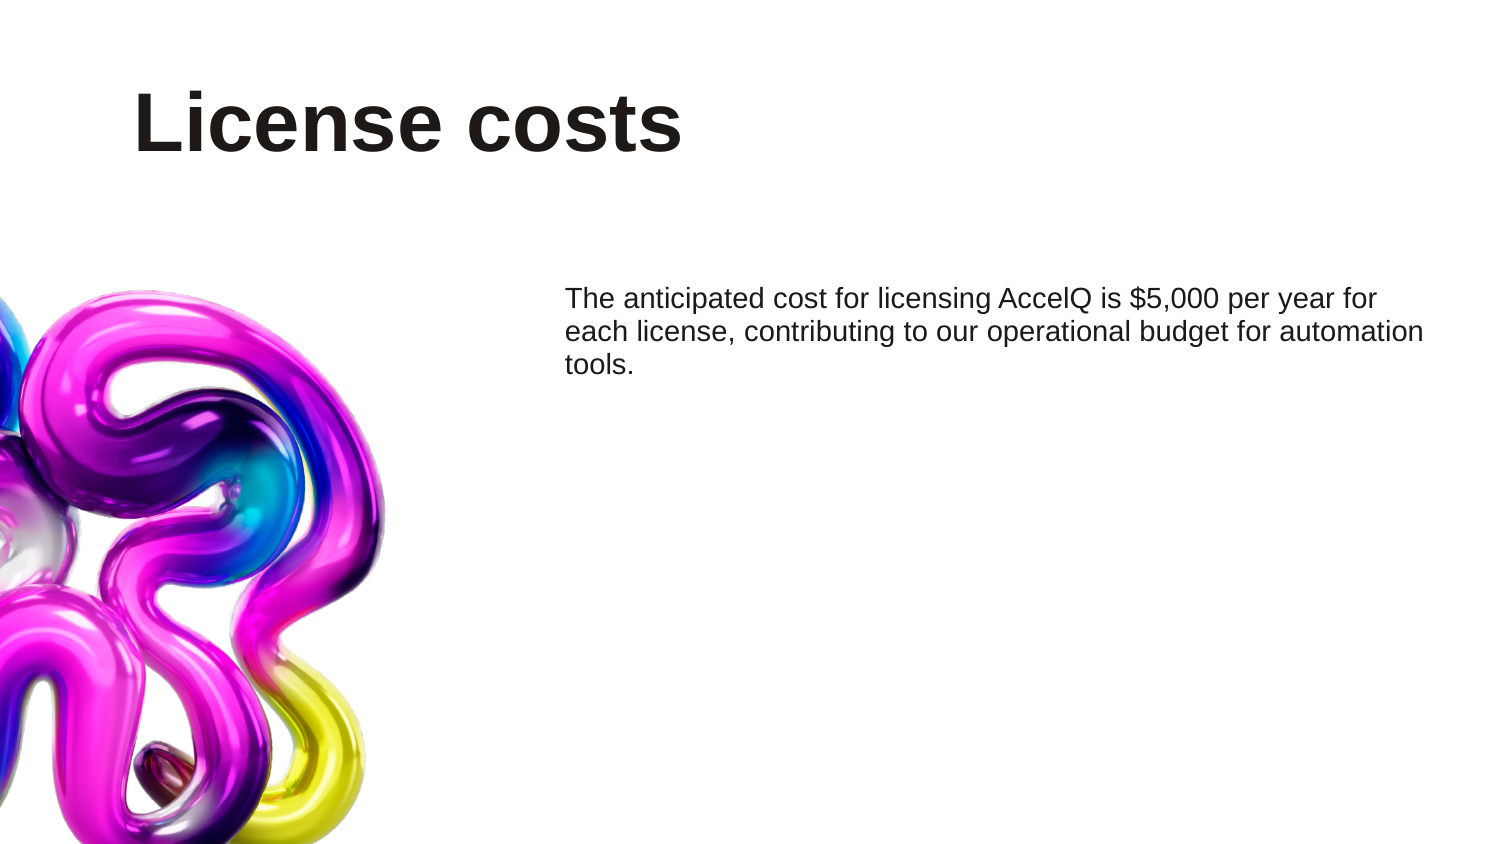

# License costs
The anticipated cost for licensing AccelQ is $5,000 per year for each license, contributing to our operational budget for automation tools.